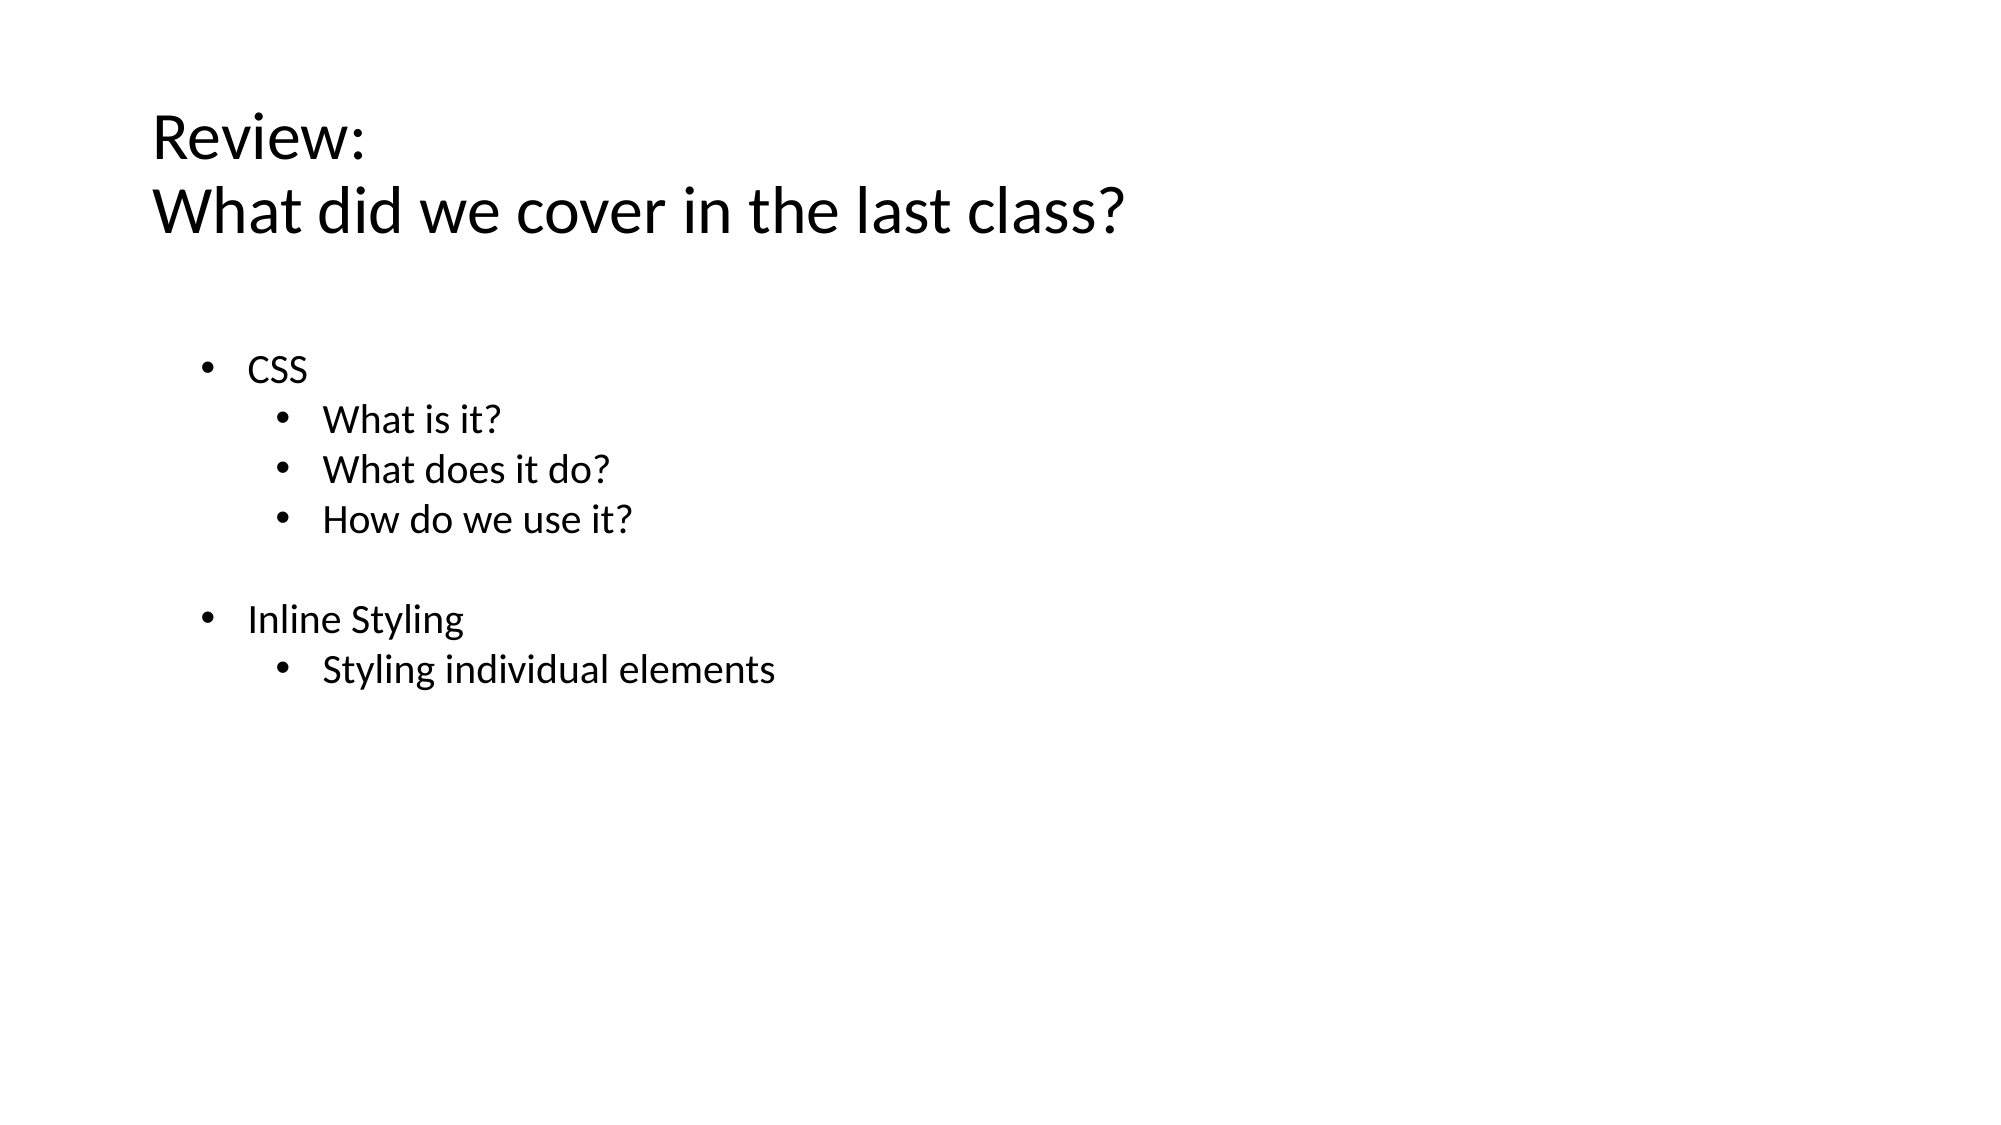

# Review: What did we cover in the last class?

CSS
What is it?
What does it do?
How do we use it?

Inline Styling
Styling individual elements